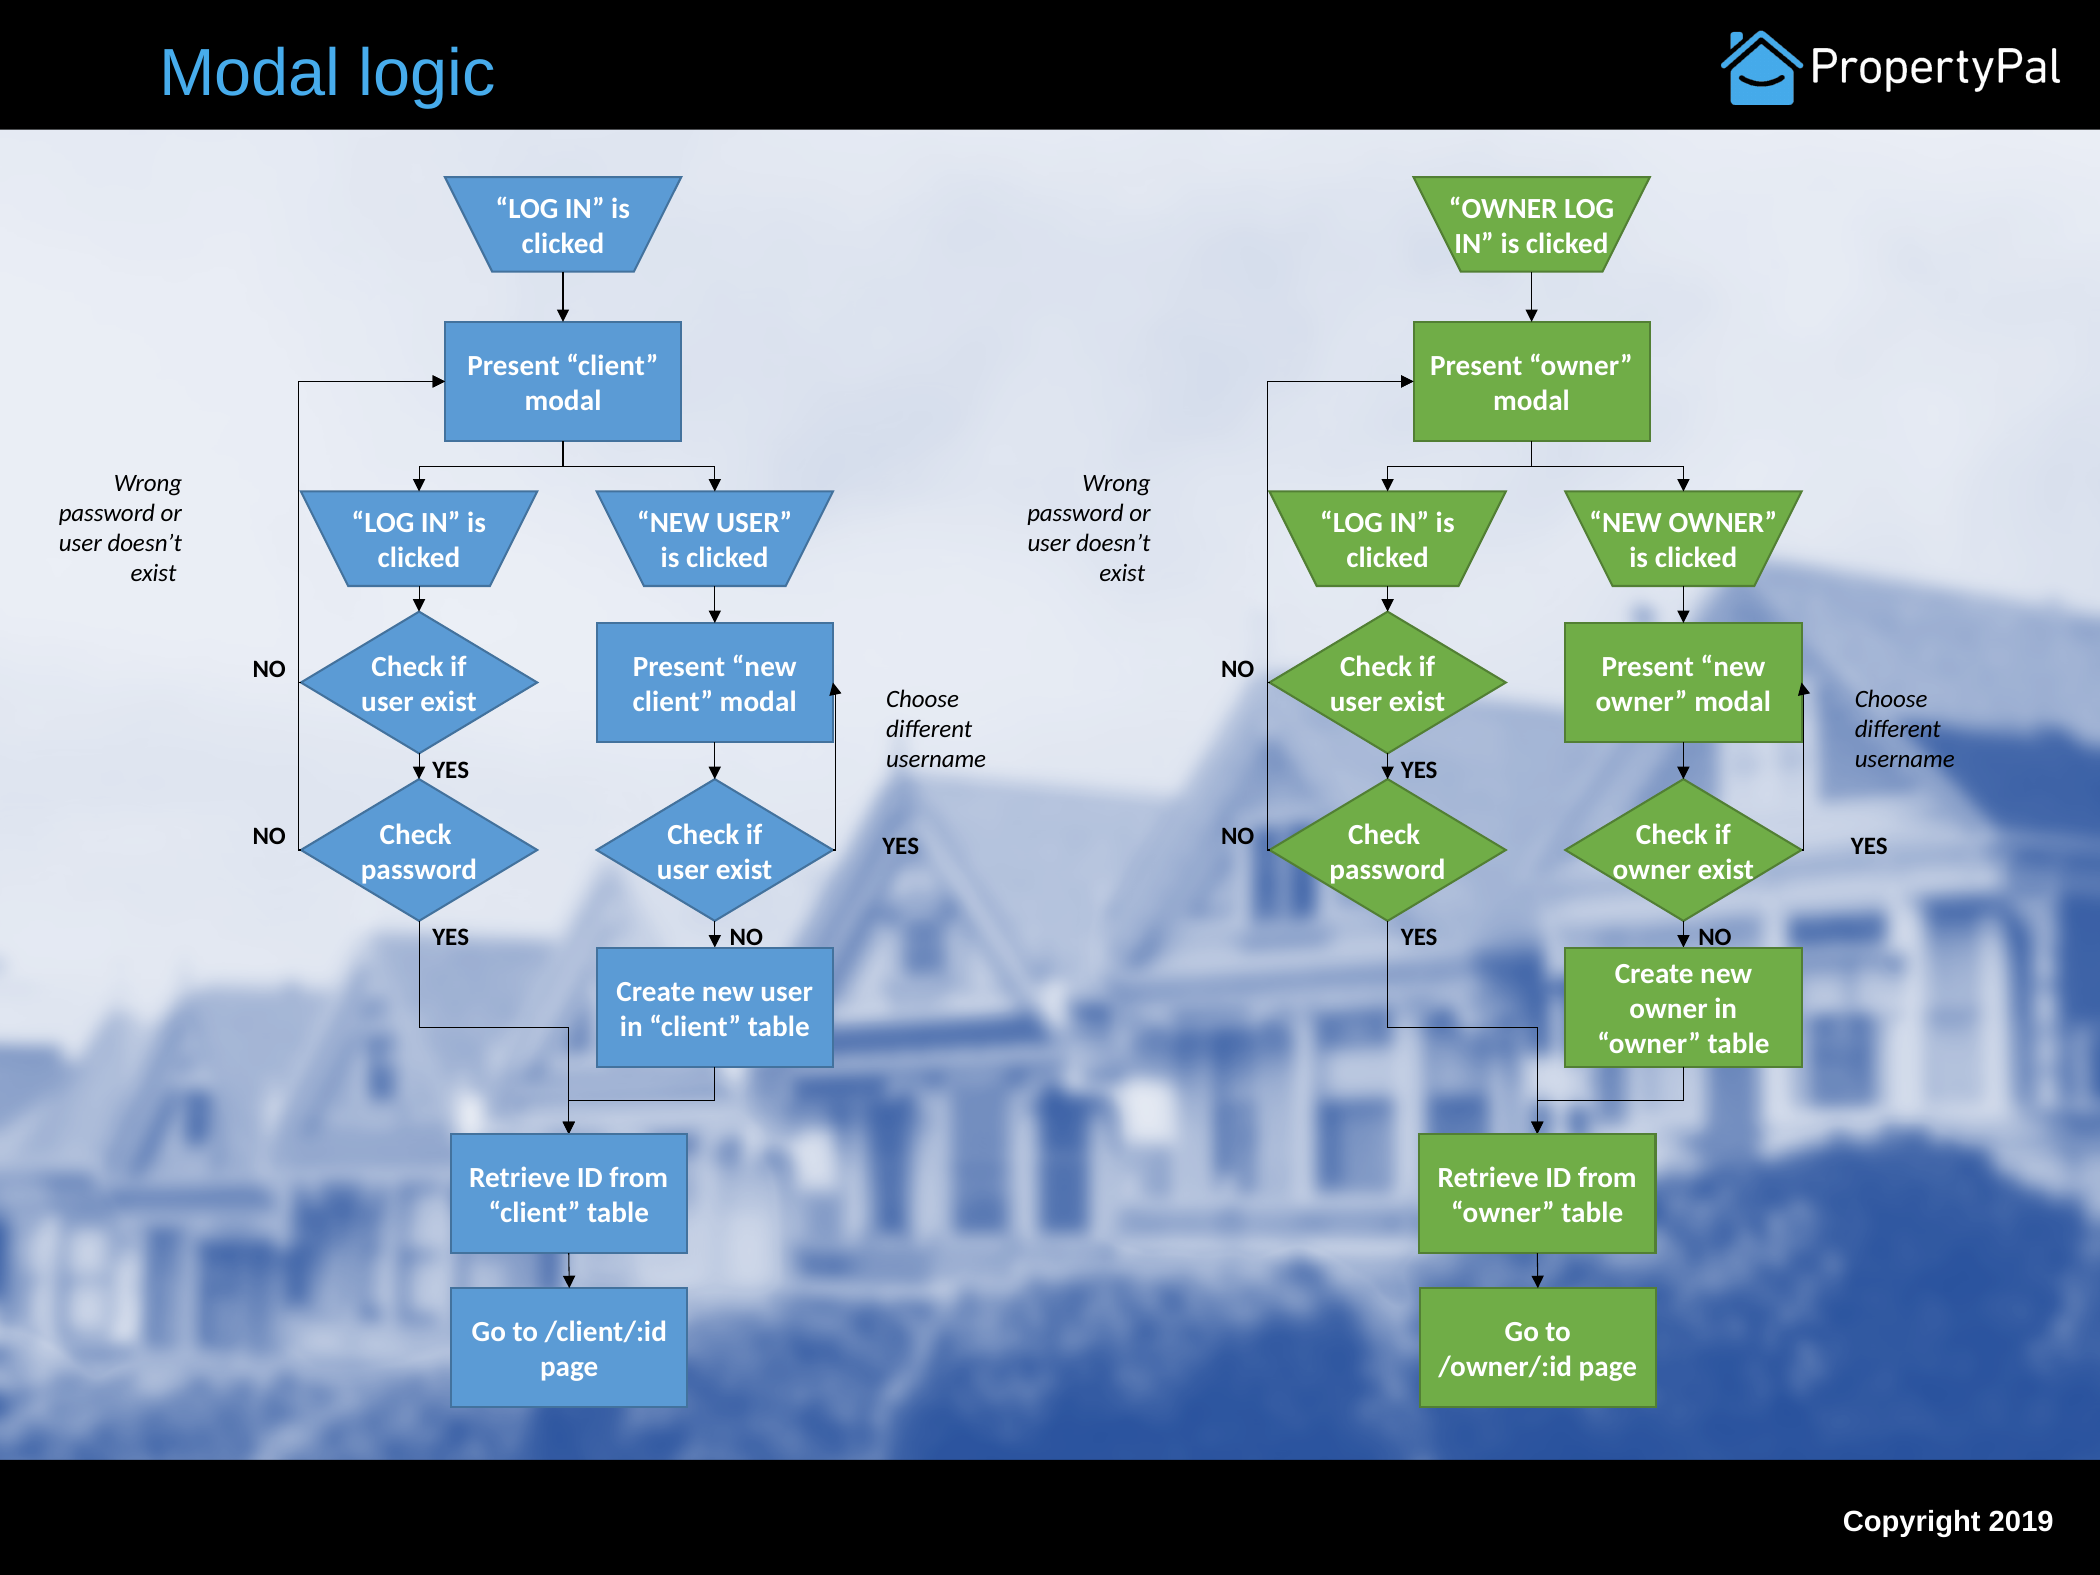

# Modal logic
“LOG IN” is clicked
“OWNER LOG
IN” is clicked
Present “client” modal
Present “owner” modal
Wrong password or user doesn’t exist
Wrong password or user doesn’t exist
“LOG IN” is clicked
“NEW USER”
is clicked
“LOG IN” is clicked
“NEW OWNER”
is clicked
Check if user exist
Check if
user exist
Present “new client” modal
Present “new owner” modal
NO
NO
Choose
different
username
Choose
different
username
YES
YES
Check if user exist
Check if
owner exist
Check
password
Check
password
NO
NO
YES
YES
NO
NO
YES
YES
Create new user in “client” table
Create new owner in “owner” table
Retrieve ID from “client” table
Retrieve ID from “owner” table
Go to /client/:id page
Go to /owner/:id page